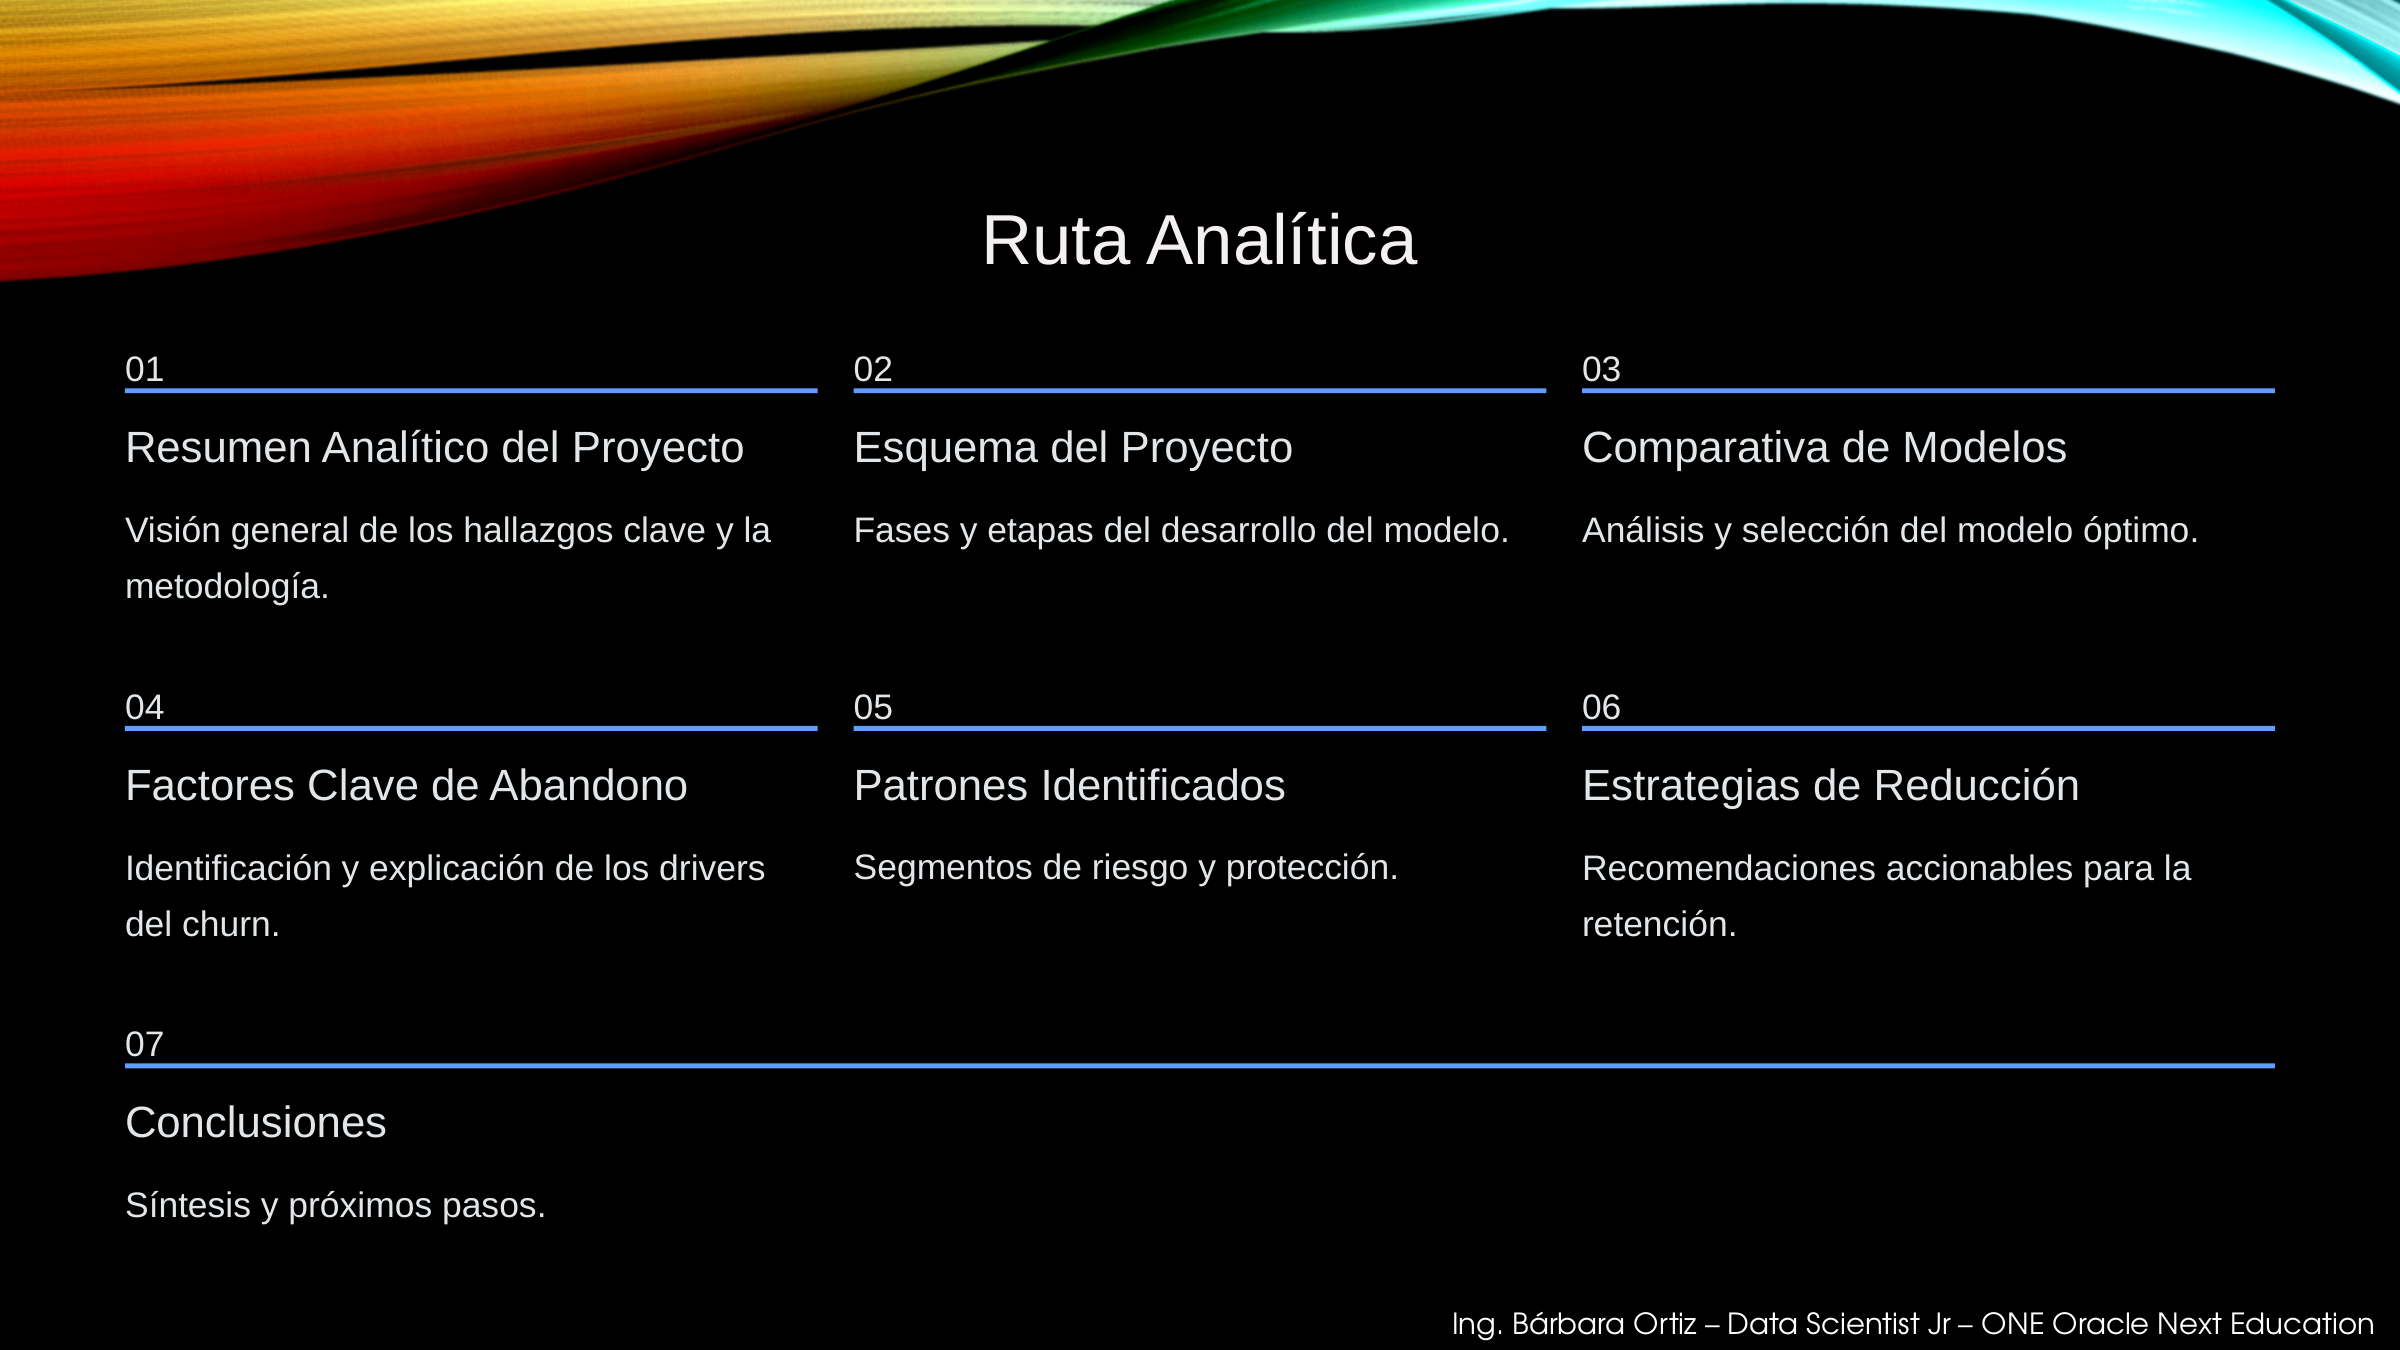

Ruta Analítica
01
02
03

Resumen Analítico del Proyecto
Esquema del Proyecto
Comparativa de Modelos
Visión general de los hallazgos clave y la metodología.
Fases y etapas del desarrollo del modelo.
Análisis y selección del modelo óptimo.
04
05
06

Factores Clave de Abandono
Patrones Identificados
Estrategias de Reducción
Identificación y explicación de los drivers del churn.
Segmentos de riesgo y protección.
Recomendaciones accionables para la retención.
07

Conclusiones
Síntesis y próximos pasos.
Ing. Bárbara Ortiz – Data Scientist Jr – ONE Oracle Next Education